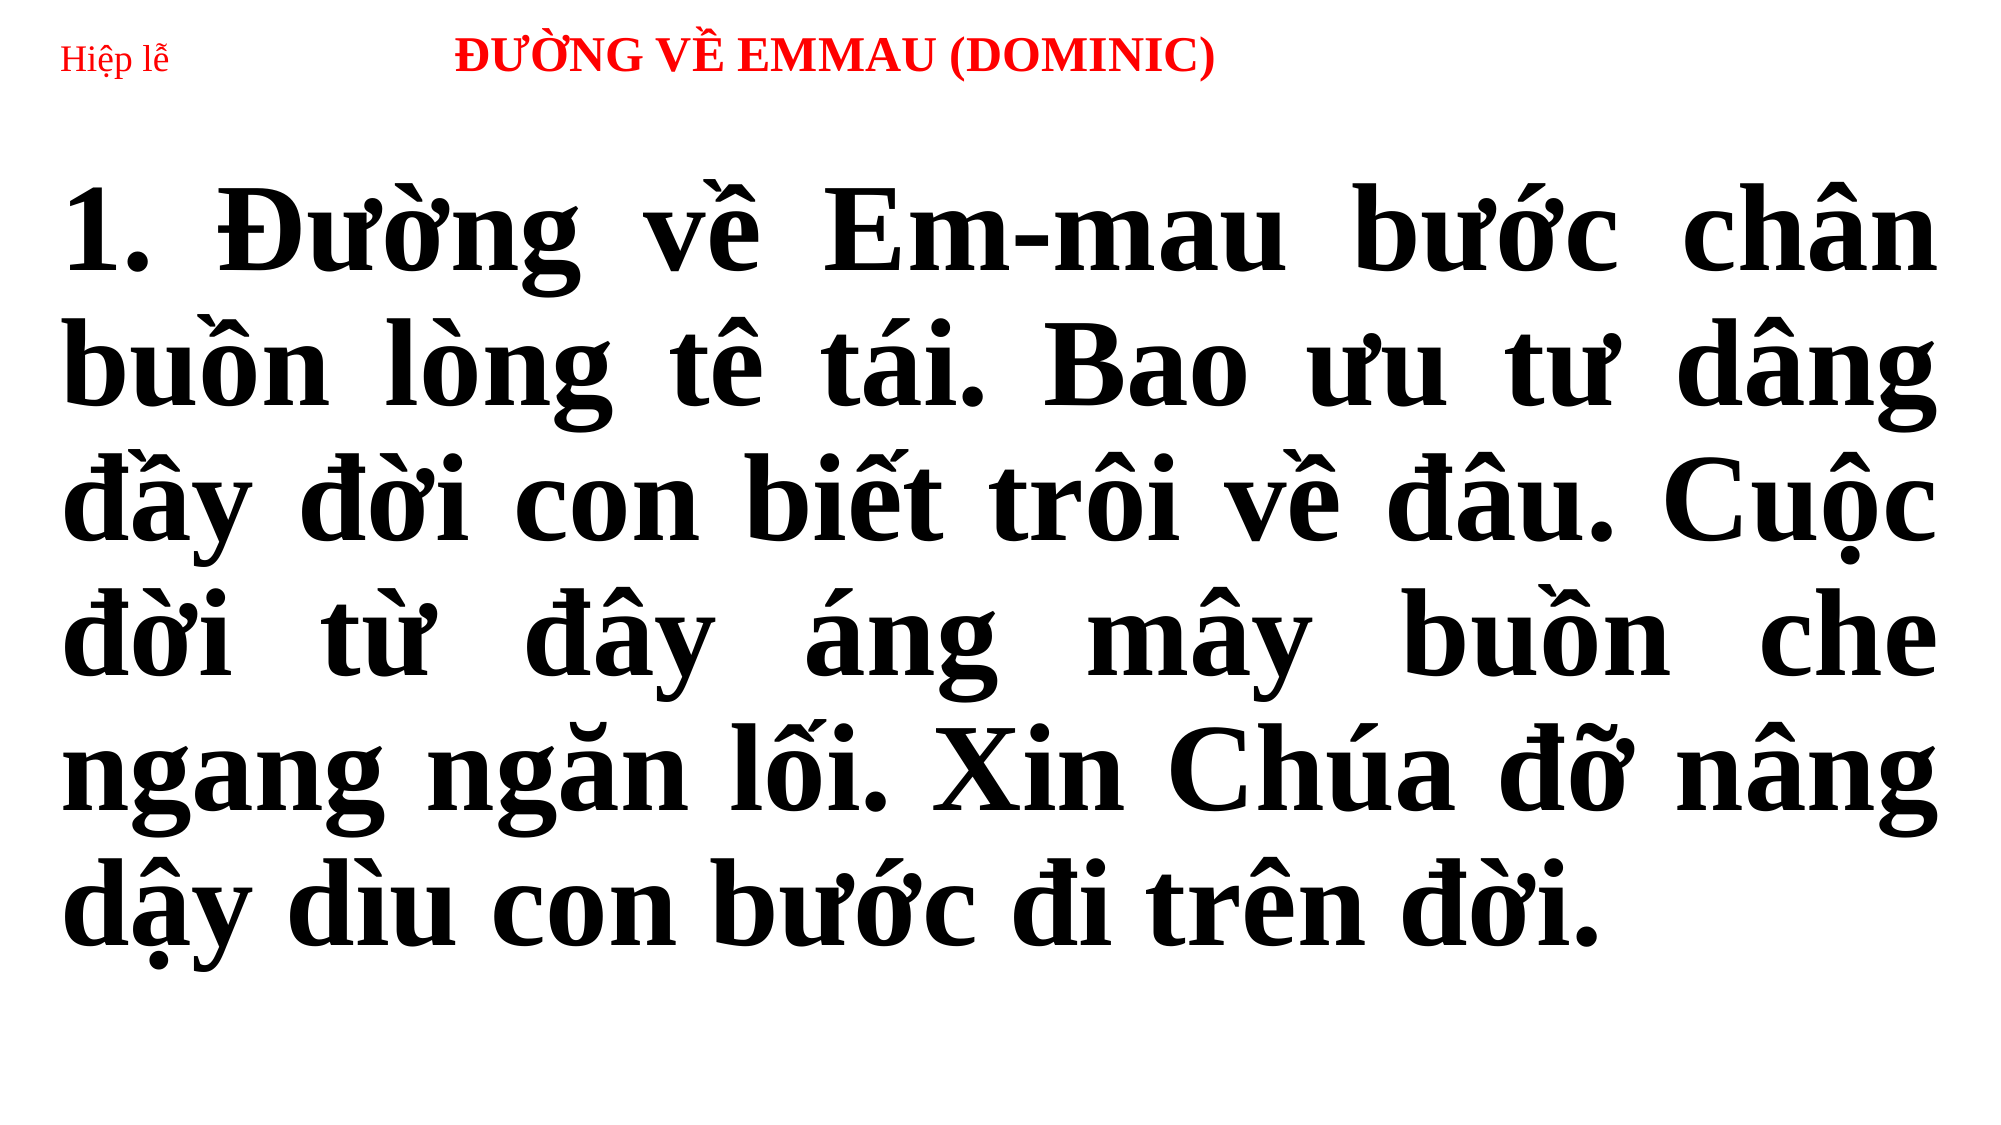

# Hiệp lễ                              ĐƯỜNG VỀ EMMAU (DOMINIC)
1. Đường về Em-mau bước chân buồn lòng tê tái. Bao ưu tư dâng đầy đời con biết trôi về đâu. Cuộc đời từ đây áng mây buồn che ngang ngăn lối. Xin Chúa đỡ nâng dậy dìu con bước đi trên đời.